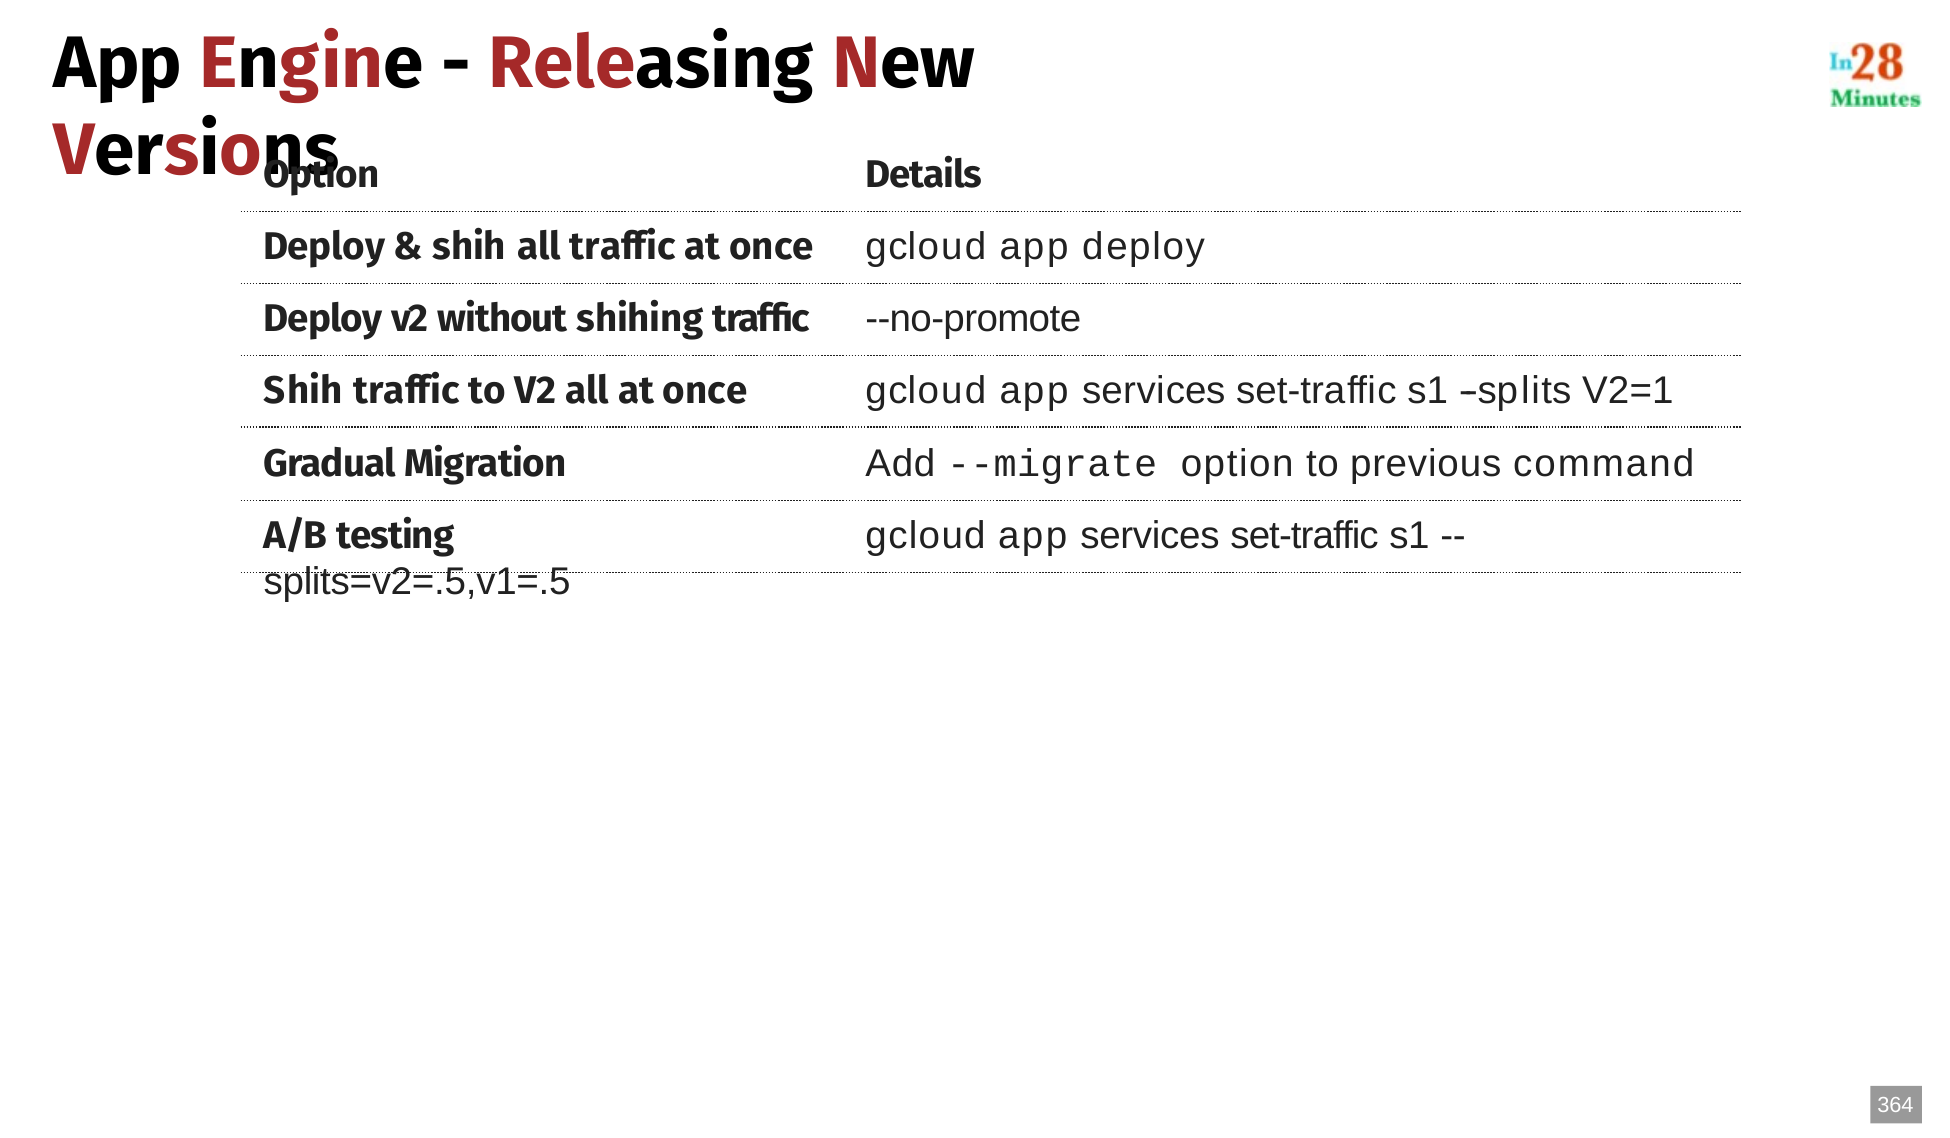

# App Engine - Releasing New Versions
Option	Details
Deploy & shih all traffic at once	gcloud app deploy
Deploy v2 without shihing traffic	--no-promote
Shih traffic to V2 all at once	gcloud app services set-traffic s1 --splits V2=1
Gradual Migration	Add --migrate option to previous command
A/B testing	gcloud app services set-traffic s1 --splits=v2=.5,v1=.5

364